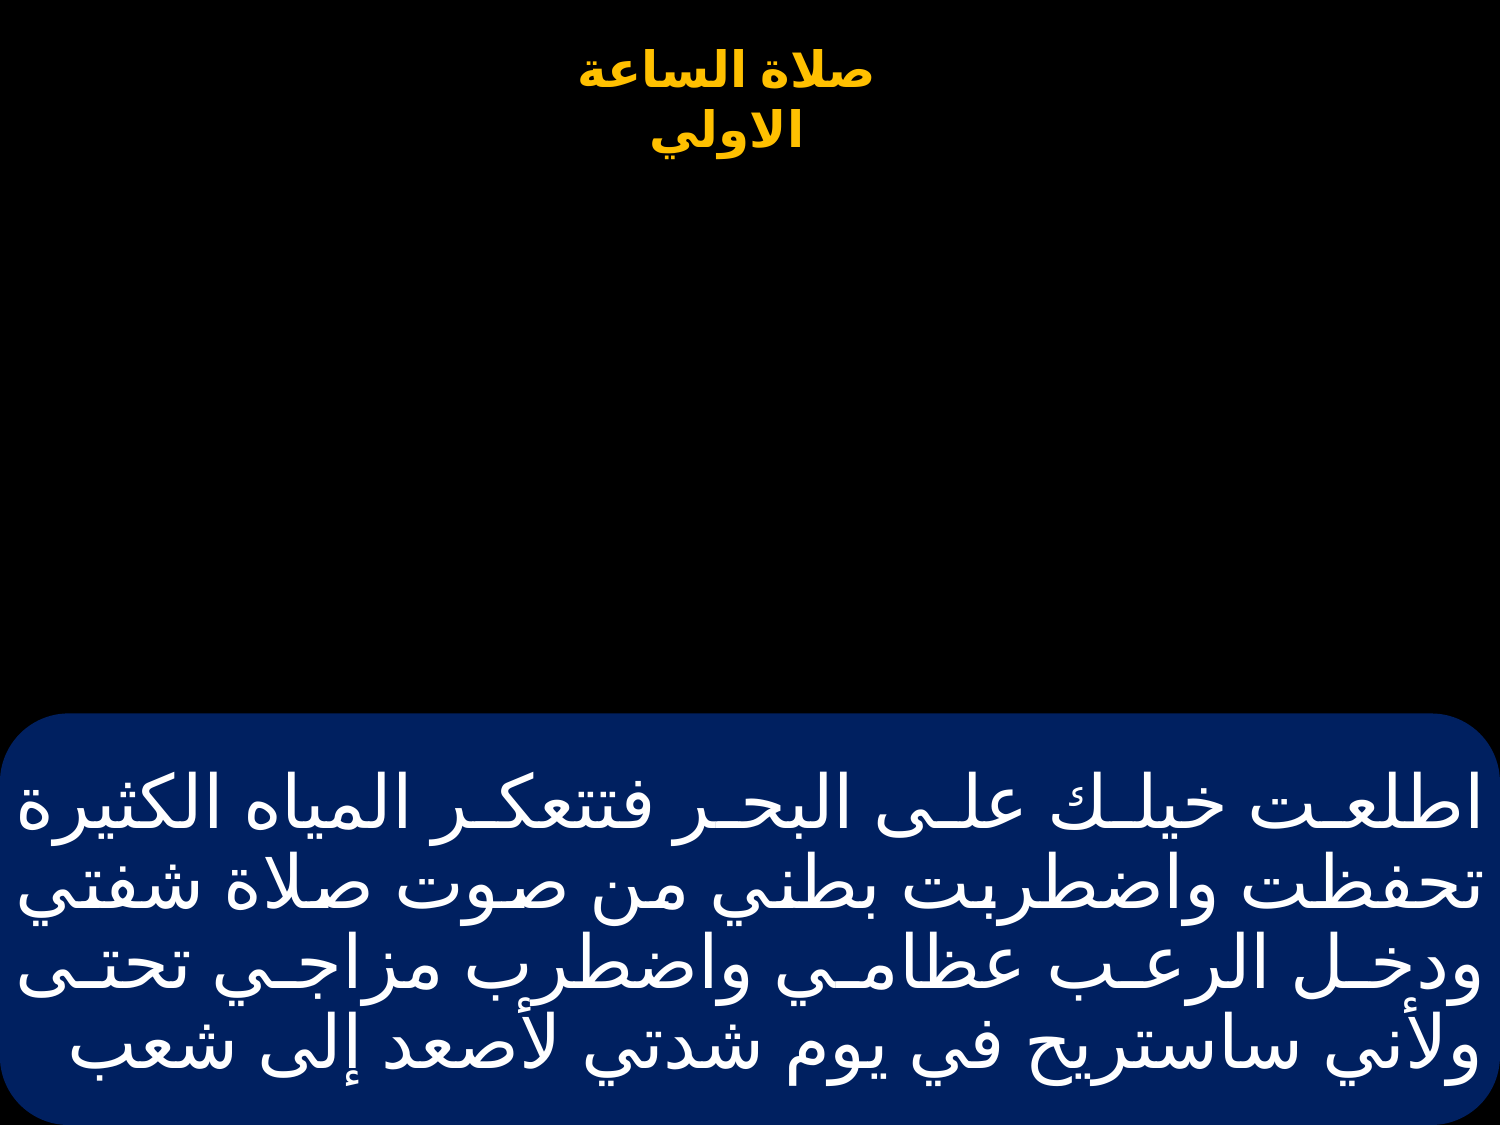

# اطلعت خيلك على البحر فتتعكر المياه الكثيرة تحفظت واضطربت بطني من صوت صلاة شفتي ودخل الرعب عظامي واضطرب مزاجي تحتى ولأني ساستريح في يوم شدتي لأصعد إلى شعب